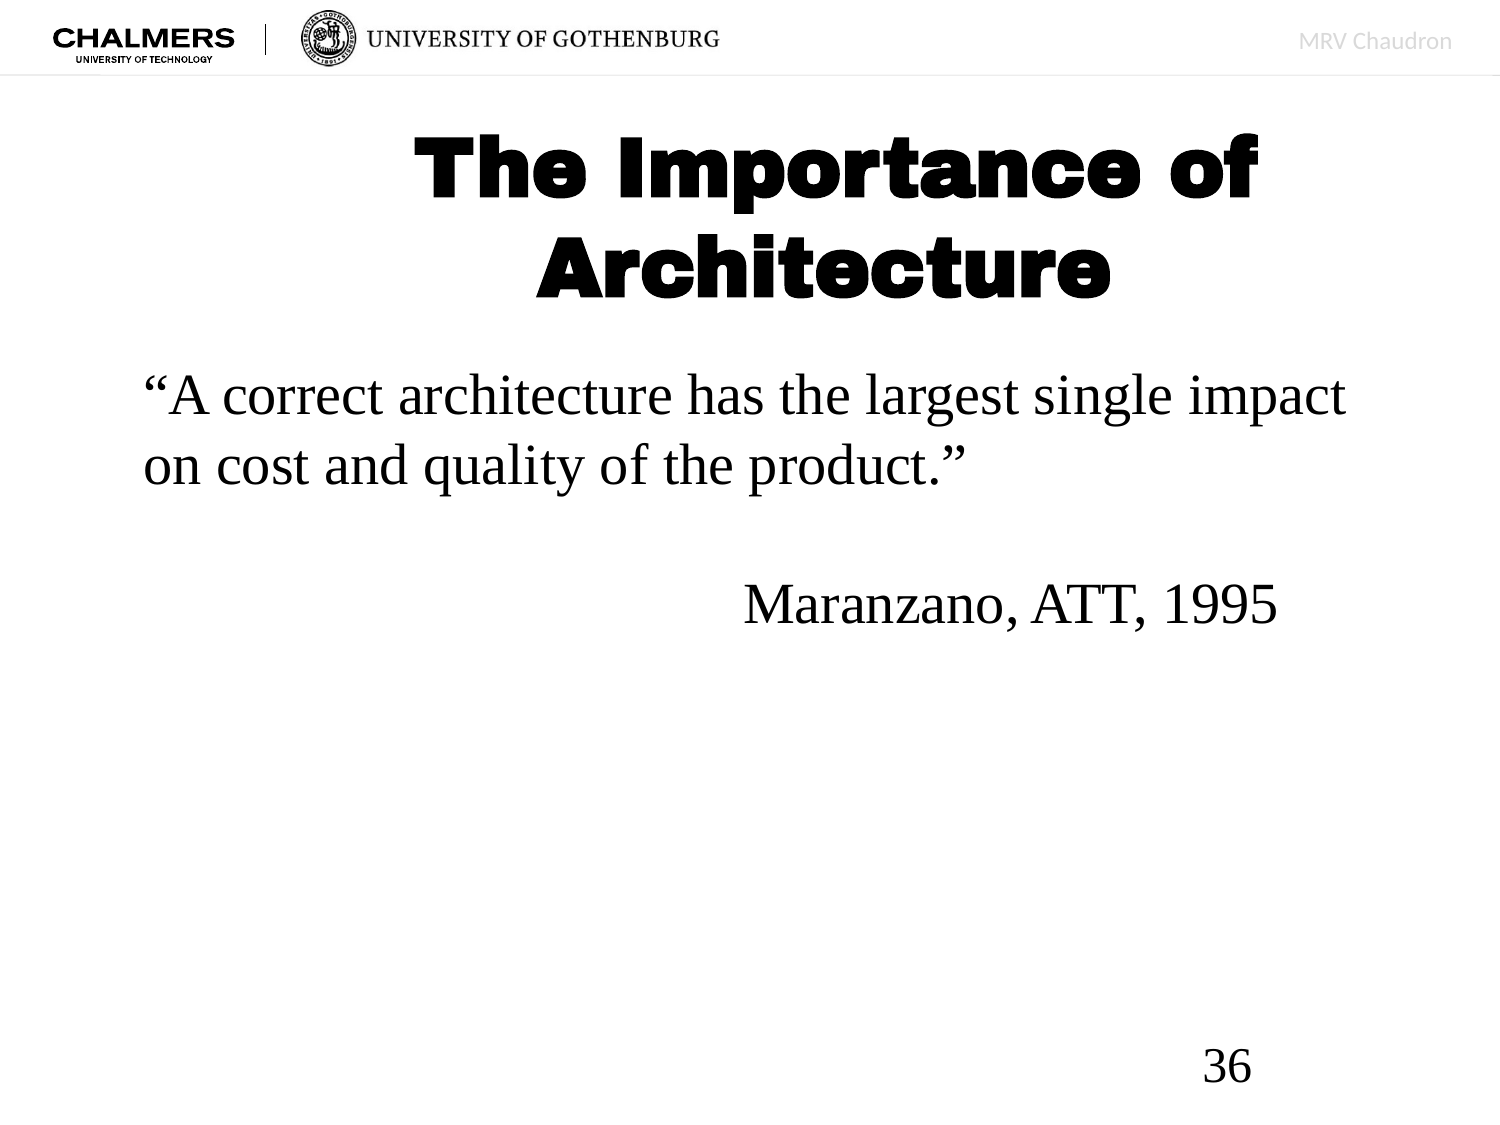

The Importance of Architecture
“A correct architecture has the largest single impact
on cost and quality of the product.”

				Maranzano, ATT, 1995
36